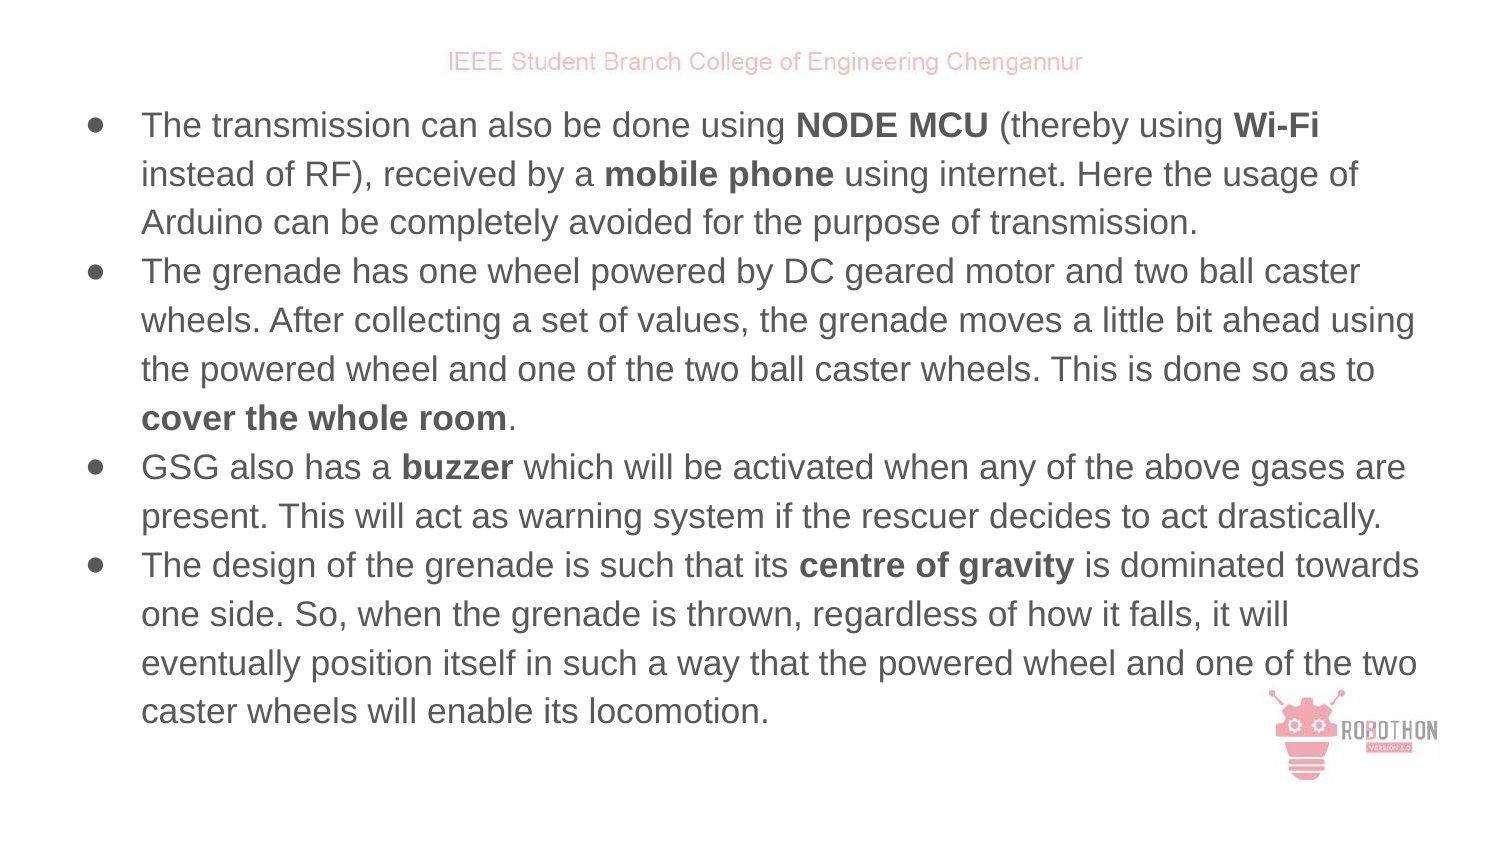

The transmission can also be done using NODE MCU (thereby using Wi-Fi instead of RF), received by a mobile phone using internet. Here the usage of Arduino can be completely avoided for the purpose of transmission.
The grenade has one wheel powered by DC geared motor and two ball caster wheels. After collecting a set of values, the grenade moves a little bit ahead using the powered wheel and one of the two ball caster wheels. This is done so as to cover the whole room.
GSG also has a buzzer which will be activated when any of the above gases are present. This will act as warning system if the rescuer decides to act drastically.
The design of the grenade is such that its centre of gravity is dominated towards one side. So, when the grenade is thrown, regardless of how it falls, it will eventually position itself in such a way that the powered wheel and one of the two caster wheels will enable its locomotion.